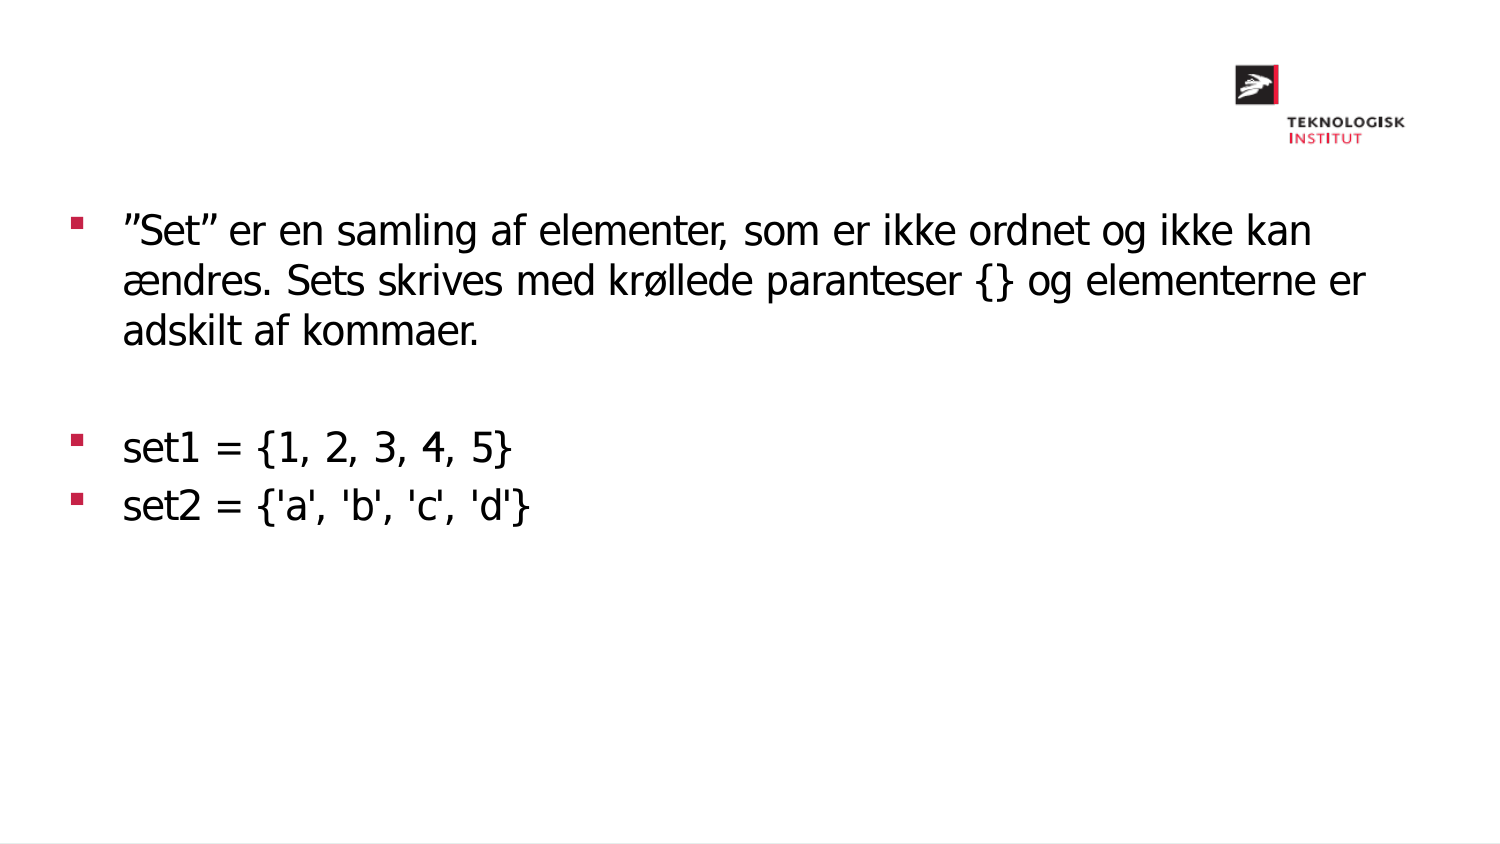

”Set” er en samling af elementer, som er ikke ordnet og ikke kan ændres. Sets skrives med krøllede paranteser {} og elementerne er adskilt af kommaer.

set1 = {1, 2, 3, 4, 5}
set2 = {'a', 'b', 'c', 'd'}